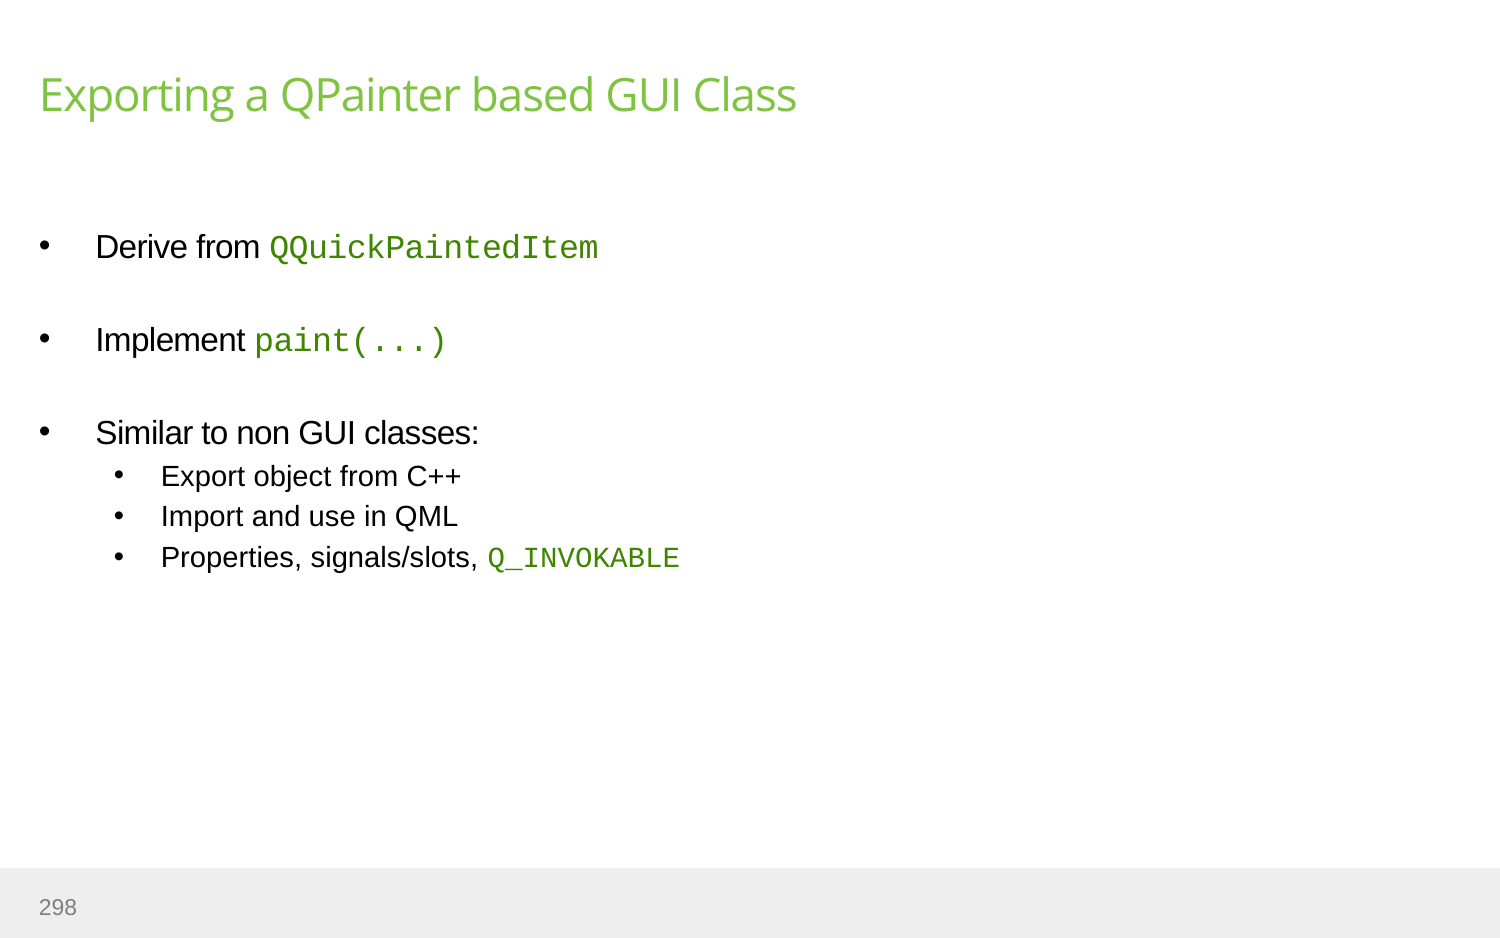

# Exporting a QPainter based GUI Class
Derive from QQuickPaintedItem

Implement paint(...)

Similar to non GUI classes:
Export object from C++
Import and use in QML
Properties, signals/slots, Q_INVOKABLE
298